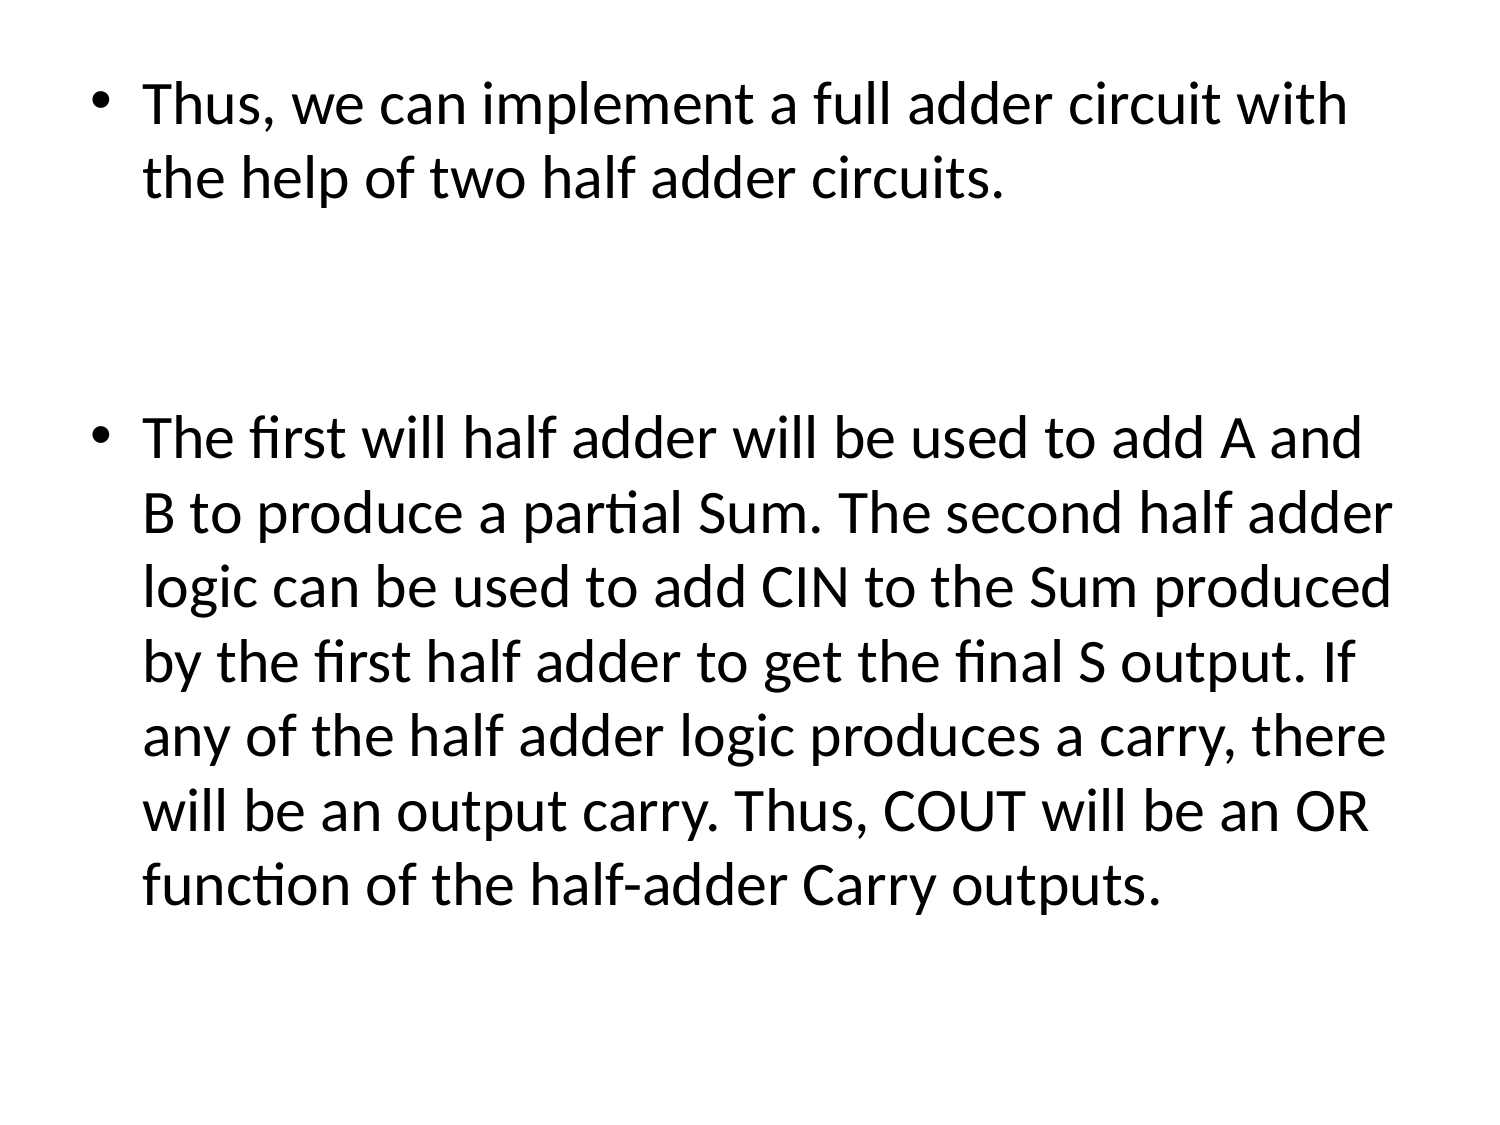

Thus, we can implement a full adder circuit with the help of two half adder circuits.

The first will half adder will be used to add A and B to produce a partial Sum. The second half adder logic can be used to add CIN to the Sum produced by the first half adder to get the final S output. If any of the half adder logic produces a carry, there will be an output carry. Thus, COUT will be an OR function of the half-adder Carry outputs.